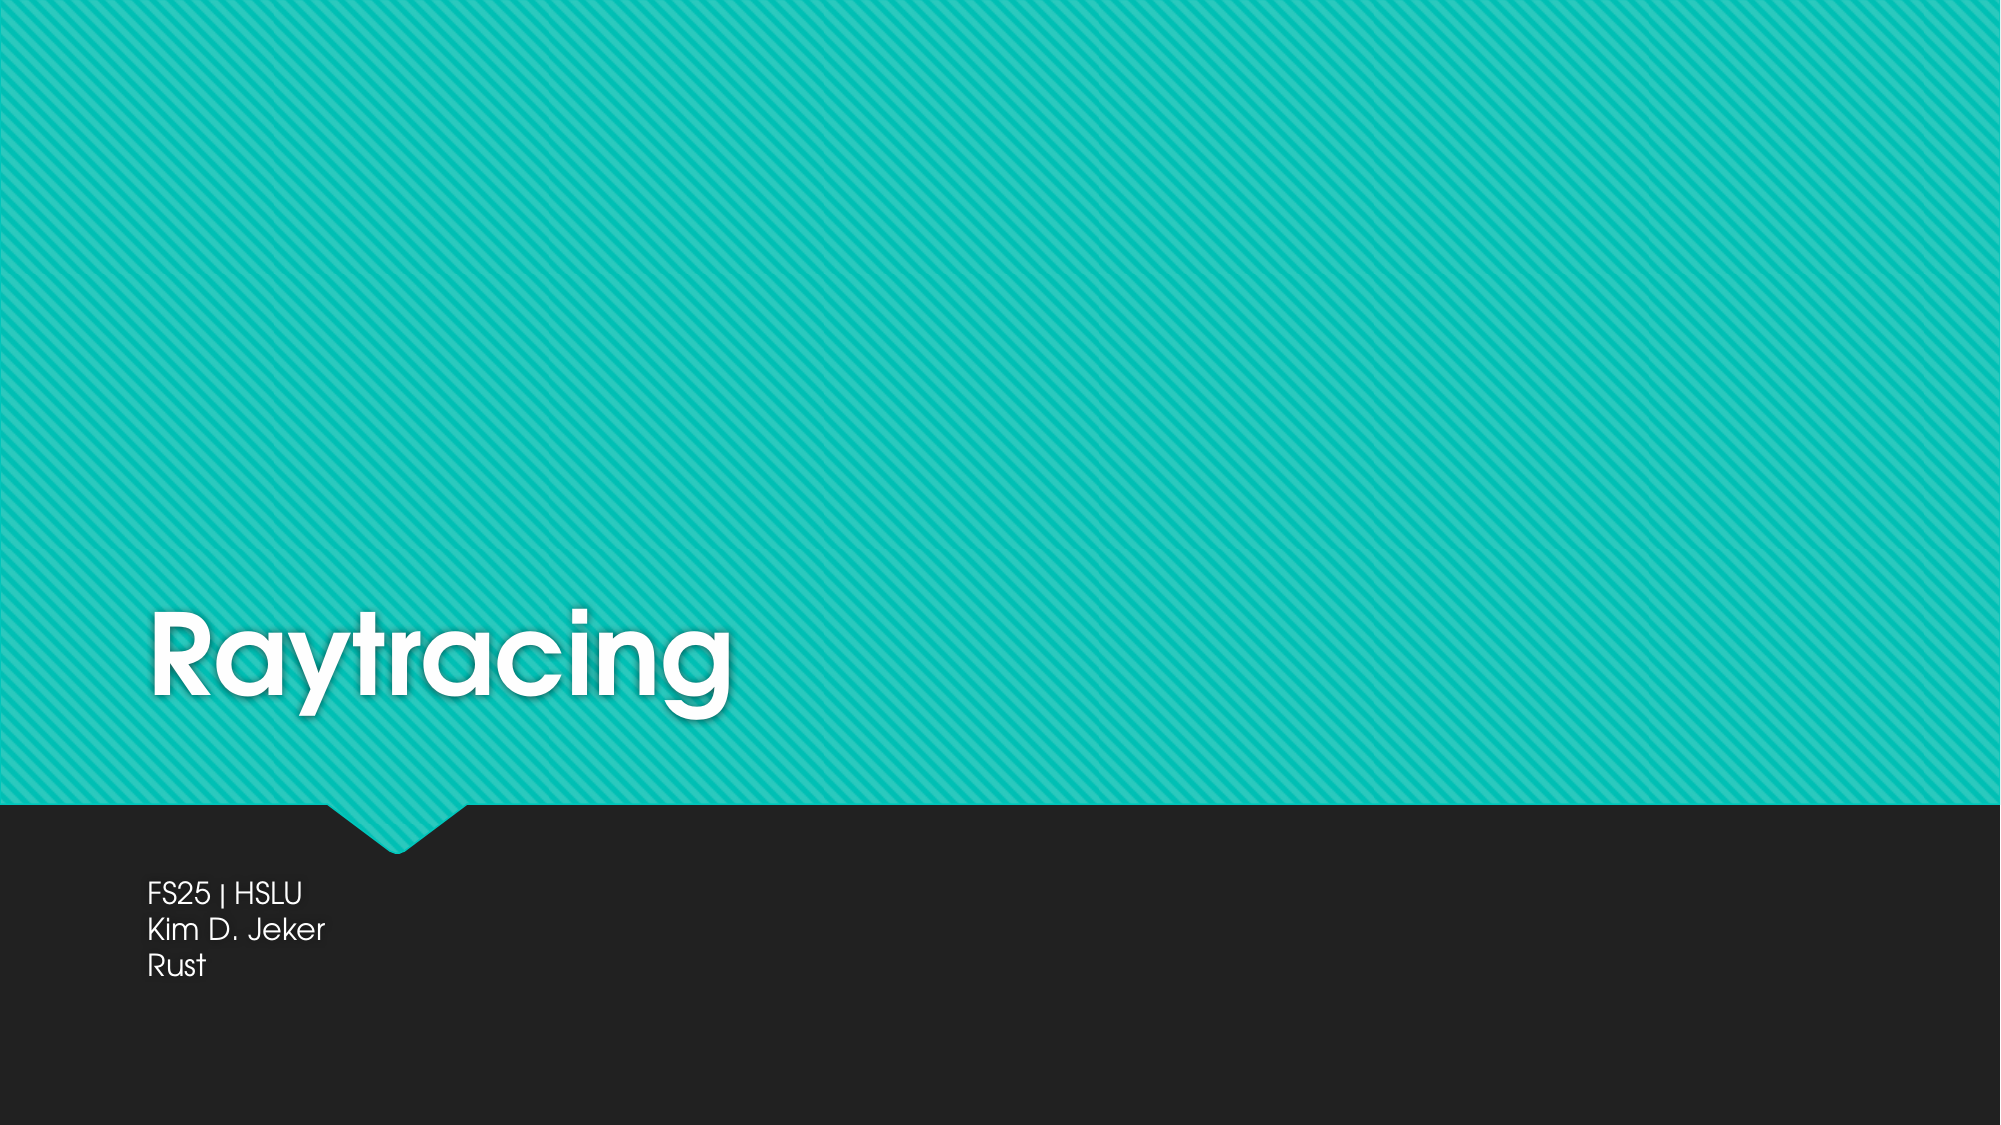

# Raytracing
FS25 | HSLU
Kim D. Jeker
Rust